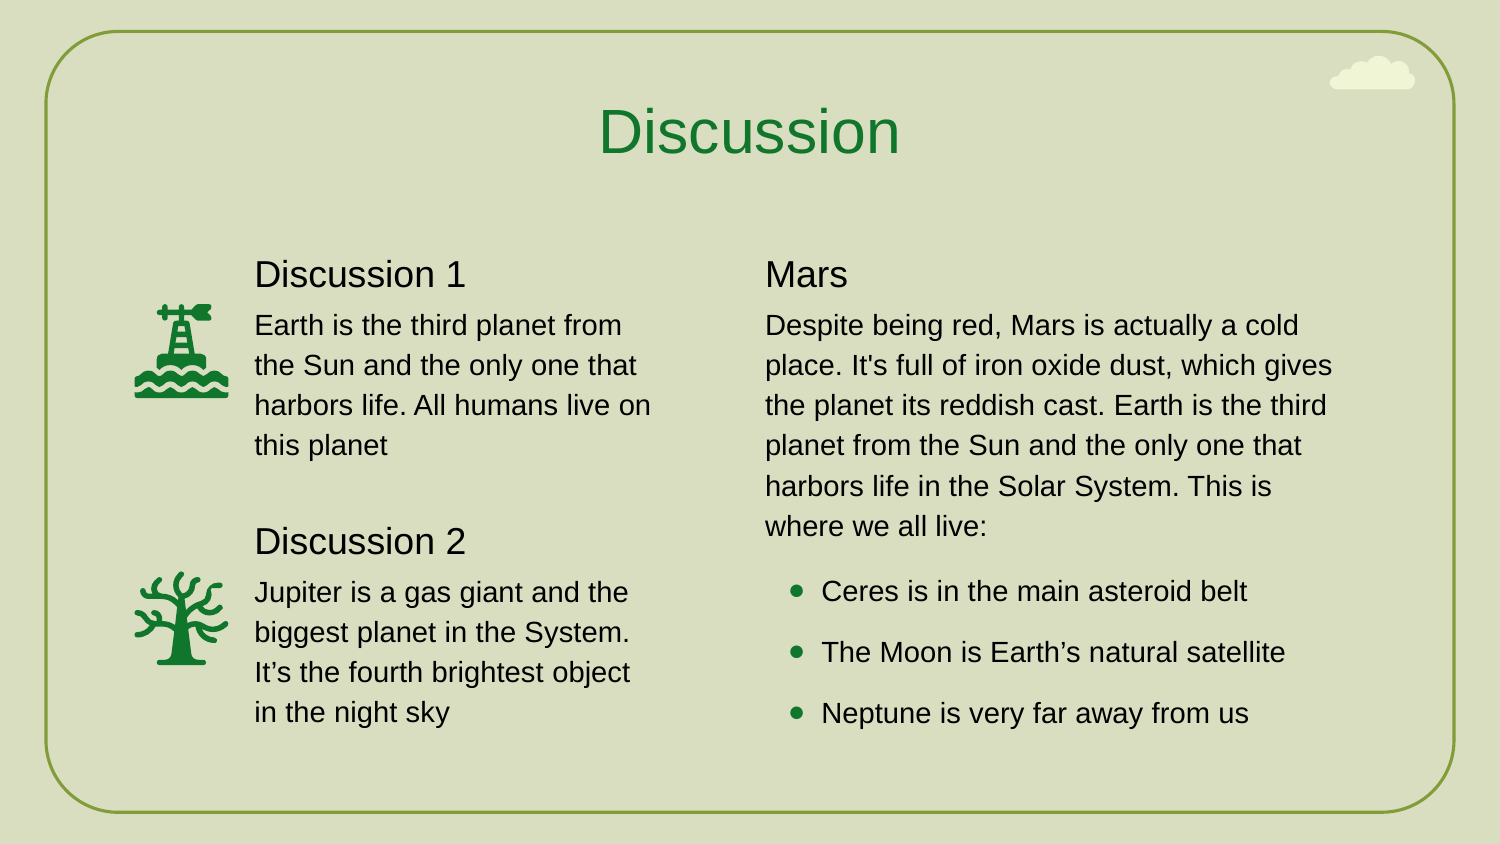

# Discussion
Discussion 1
Mars
Despite being red, Mars is actually a cold place. It's full of iron oxide dust, which gives the planet its reddish cast. Earth is the third planet from the Sun and the only one that harbors life in the Solar System. This is where we all live:
Ceres is in the main asteroid belt
The Moon is Earth’s natural satellite
Neptune is very far away from us
Earth is the third planet from the Sun and the only one that harbors life. All humans live on this planet

Discussion 2
Jupiter is a gas giant and the biggest planet in the System. It’s the fourth brightest object in the night sky